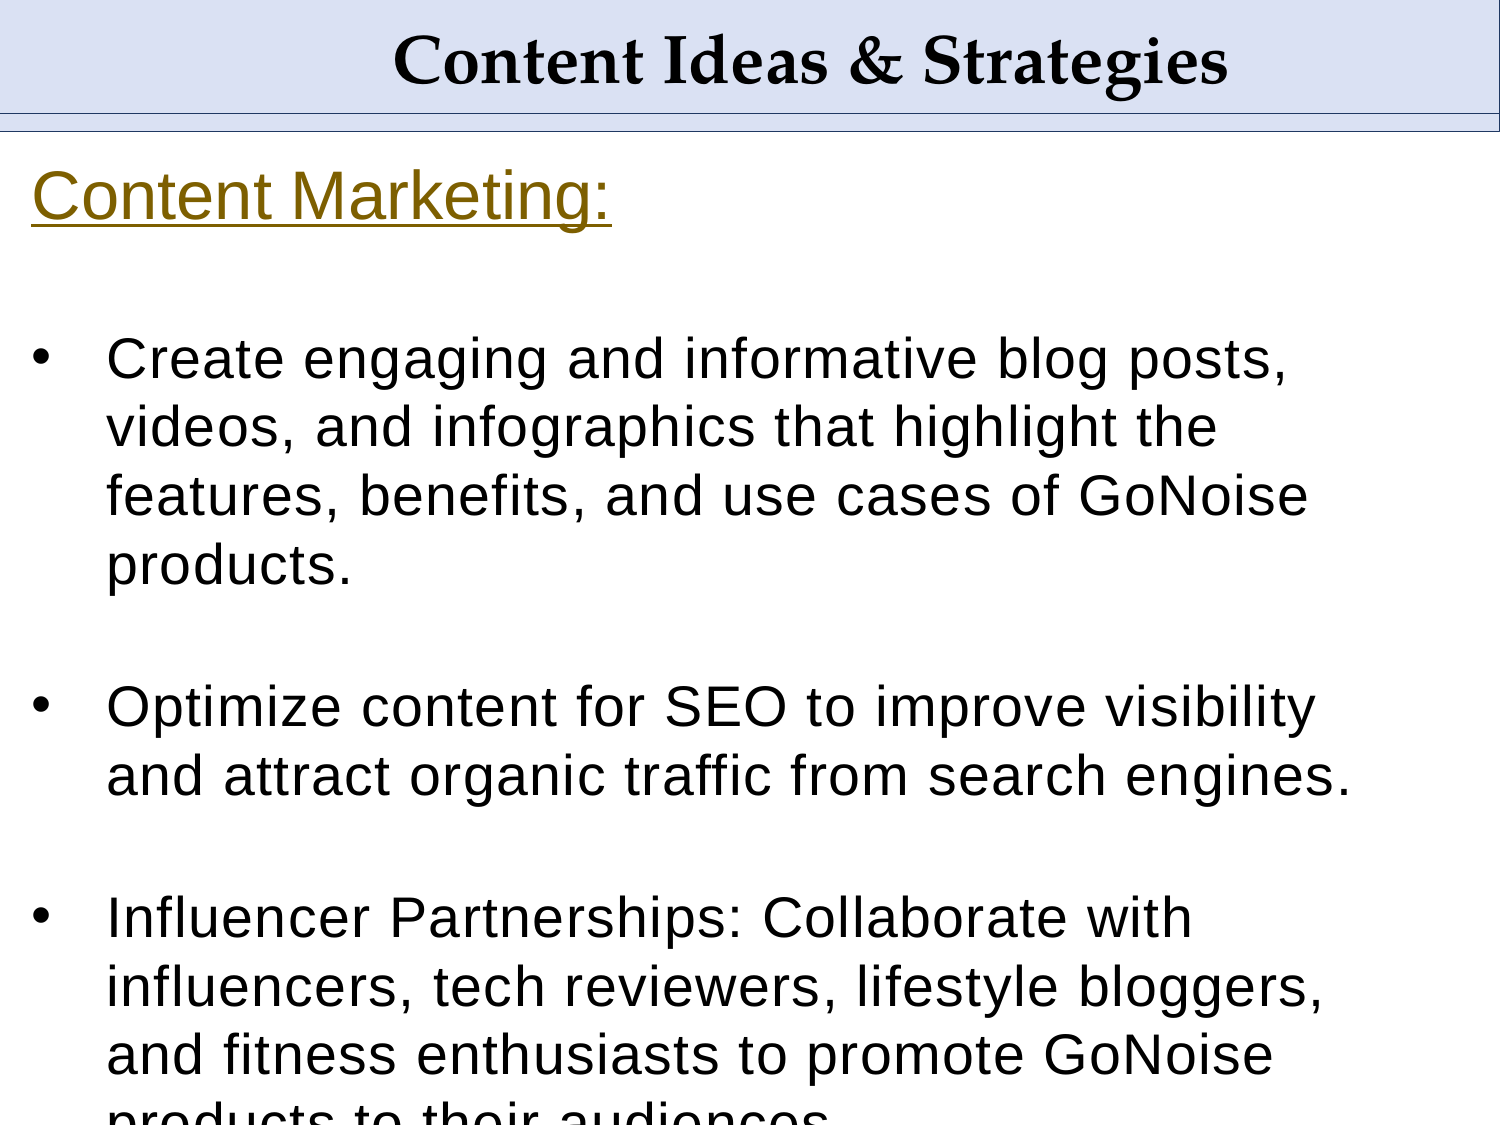

# Content Ideas & Strategies
Content Marketing:

Create engaging and informative blog posts, videos, and infographics that highlight the features, benefits, and use cases of GoNoise products.

Optimize content for SEO to improve visibility and attract organic traffic from search engines.

Influencer Partnerships: Collaborate with influencers, tech reviewers, lifestyle bloggers, and fitness enthusiasts to promote GoNoise products to their audiences.